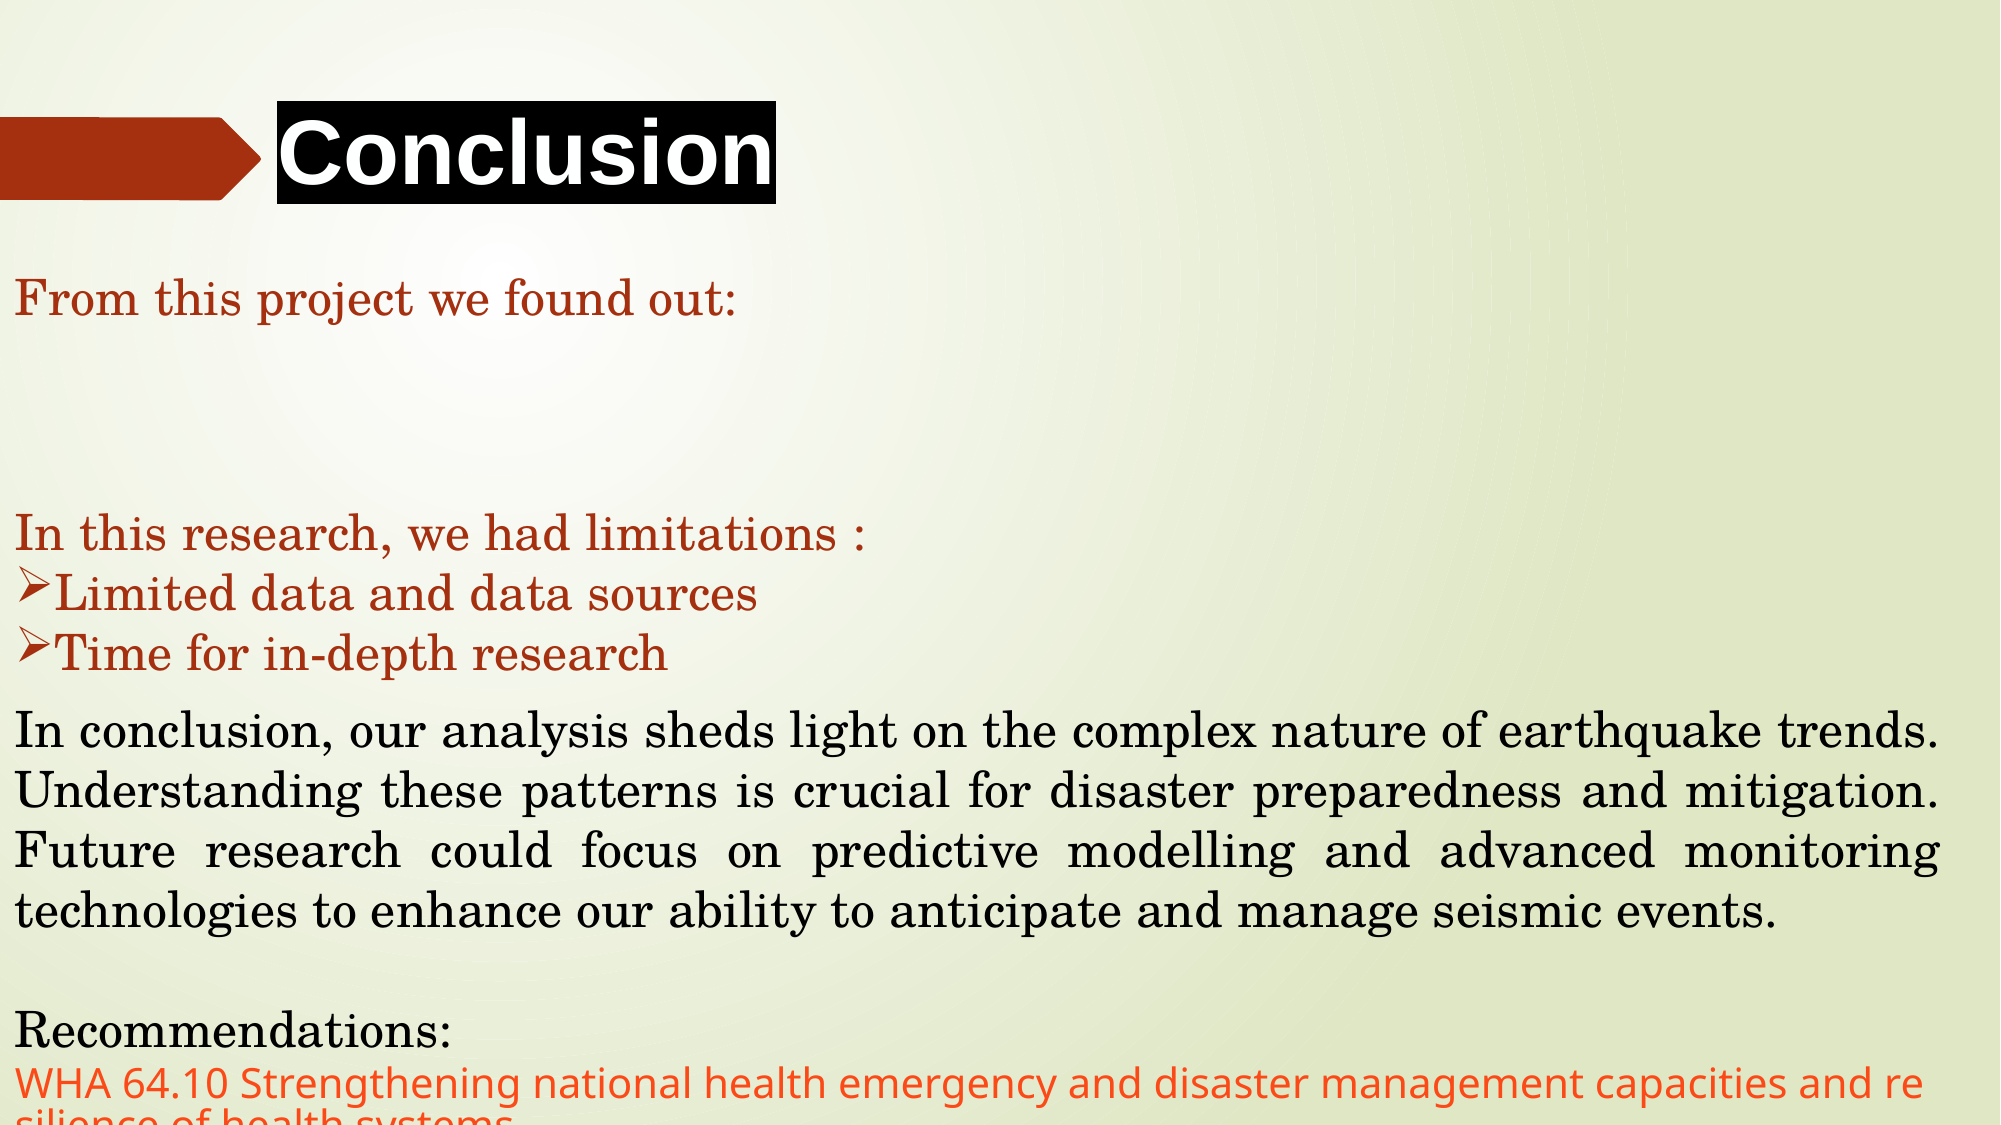

Conclusion
From this project we found out:

In this research, we had limitations :
Limited data and data sources
Time for in-depth research
In conclusion, our analysis sheds light on the complex nature of earthquake trends. Understanding these patterns is crucial for disaster preparedness and mitigation. Future research could focus on predictive modelling and advanced monitoring technologies to enhance our ability to anticipate and manage seismic events.

Recommendations: WHA 64.10 Strengthening national health emergency and disaster management capacities and resilience of health systems